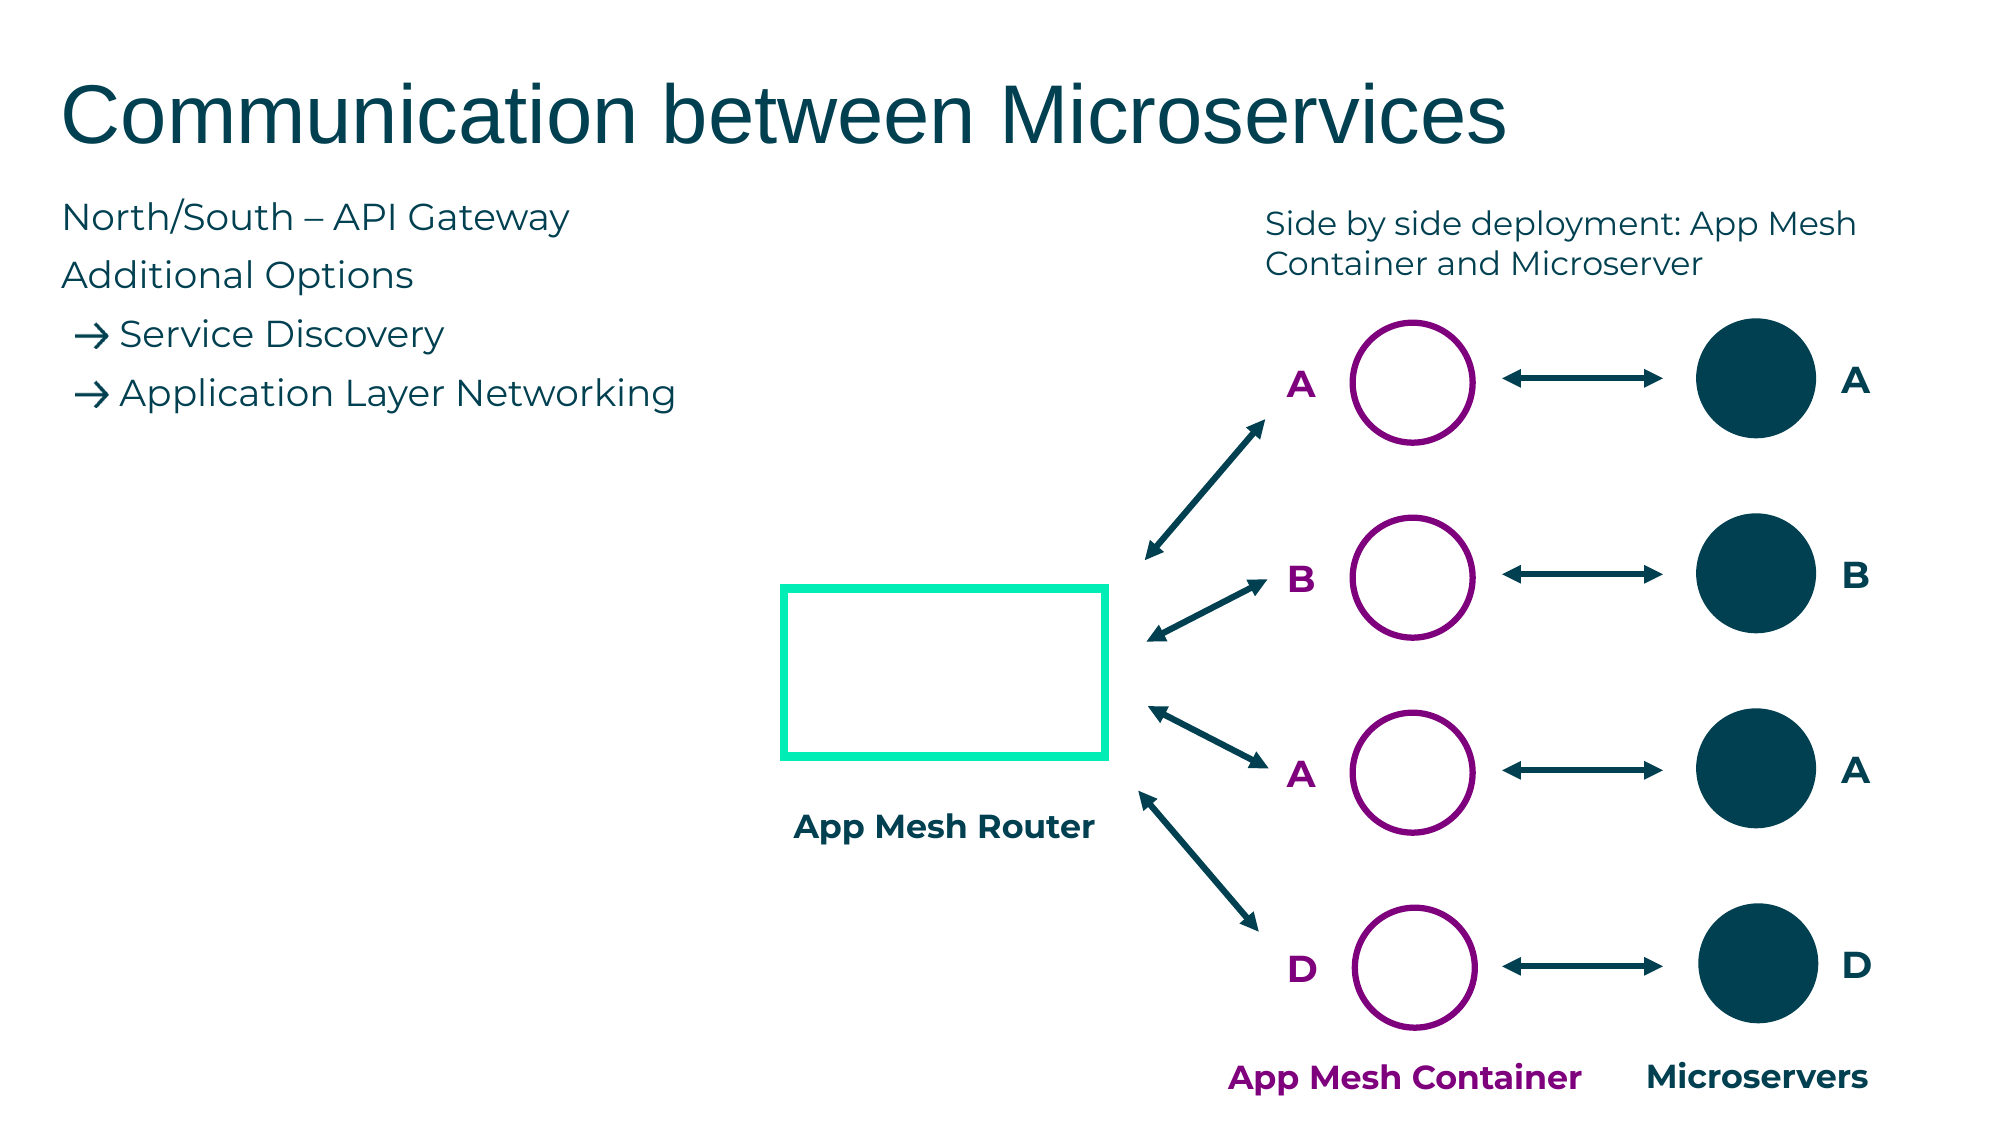

# Communication between Microservices
North/South – API Gateway
Additional Options
Service Discovery
Application Layer Networking

Side by side deployment: App Mesh Container and Microserver

A
A

B
B

A
A
App Mesh Router

D
D
Microservers
App Mesh Container